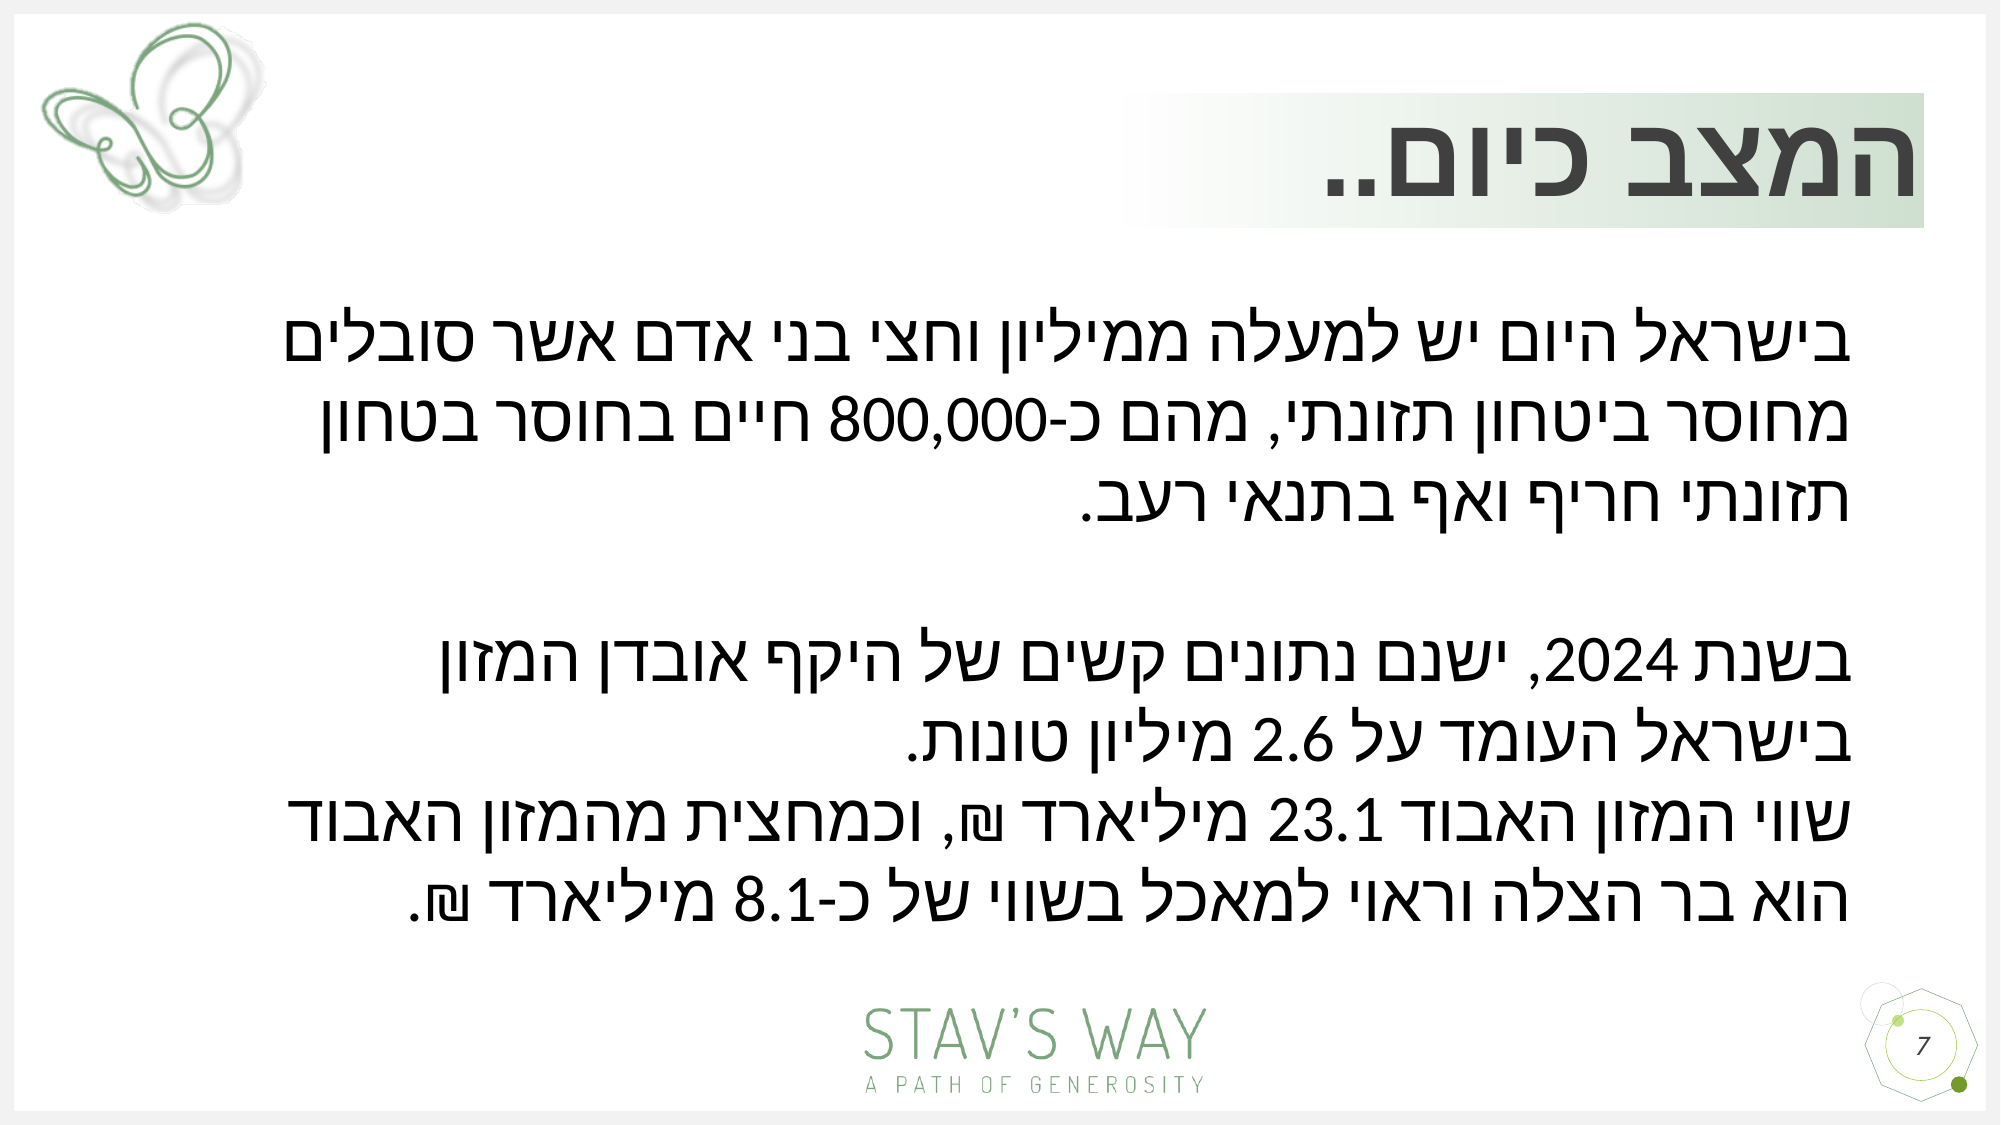

# המצב כיום..
בישראל היום יש למעלה ממיליון וחצי בני אדם אשר סובלים מחוסר ביטחון תזונתי, מהם כ-800,000 חיים בחוסר בטחון תזונתי חריף ואף בתנאי רעב.

בשנת 2024, ישנם נתונים קשים של היקף אובדן המזון בישראל העומד על 2.6 מיליון טונות.
שווי המזון האבוד 23.1 מיליארד ₪, וכמחצית מהמזון האבוד הוא בר הצלה וראוי למאכל בשווי של כ-8.1 מיליארד ₪.

7